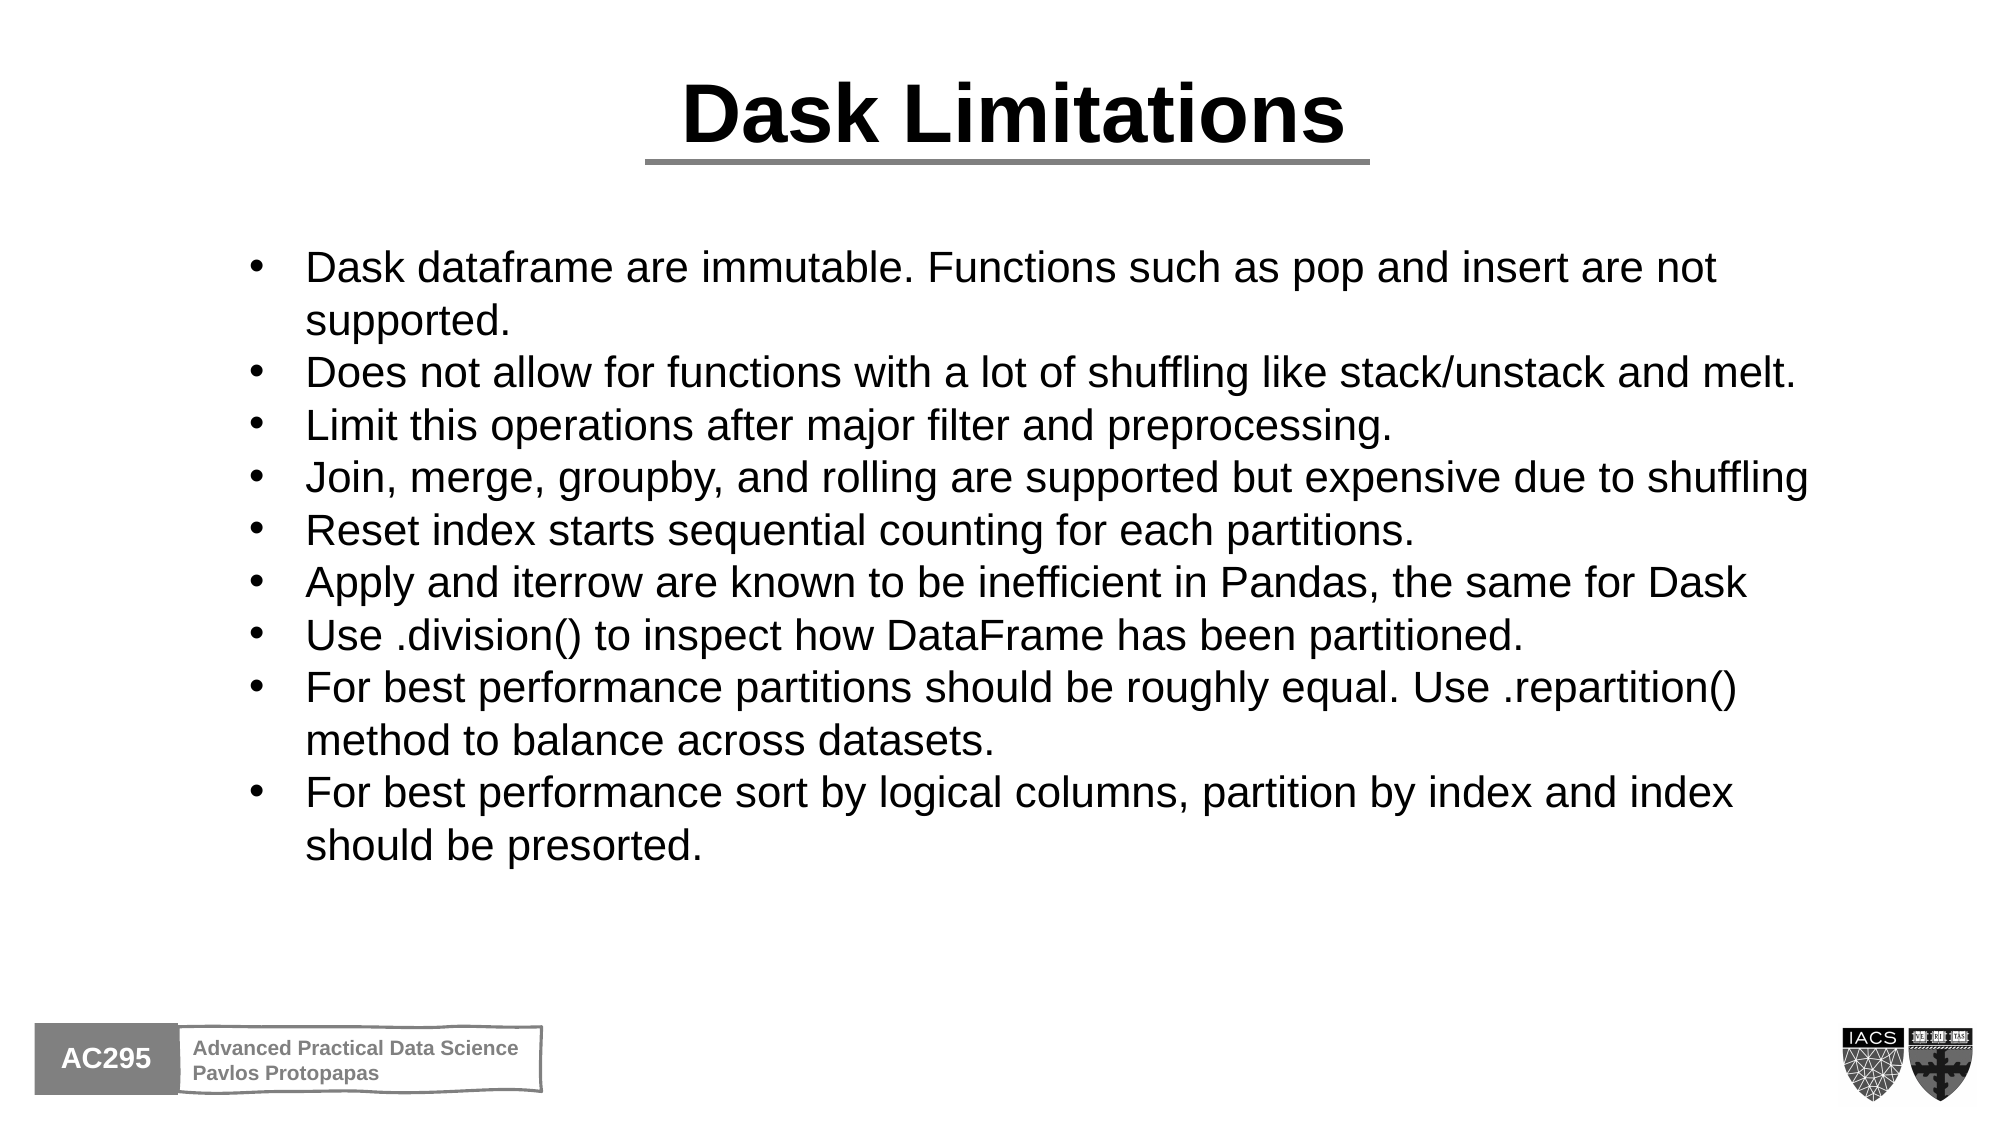

Dask Limitations
Dask dataframe are immutable. Functions such as pop and insert are not supported.
Does not allow for functions with a lot of shuffling like stack/unstack and melt.
Limit this operations after major filter and preprocessing.
Join, merge, groupby, and rolling are supported but expensive due to shuffling
Reset index starts sequential counting for each partitions.
Apply and iterrow are known to be inefficient in Pandas, the same for Dask
Use .division() to inspect how DataFrame has been partitioned.
For best performance partitions should be roughly equal. Use .repartition() method to balance across datasets.
For best performance sort by logical columns, partition by index and index should be presorted.